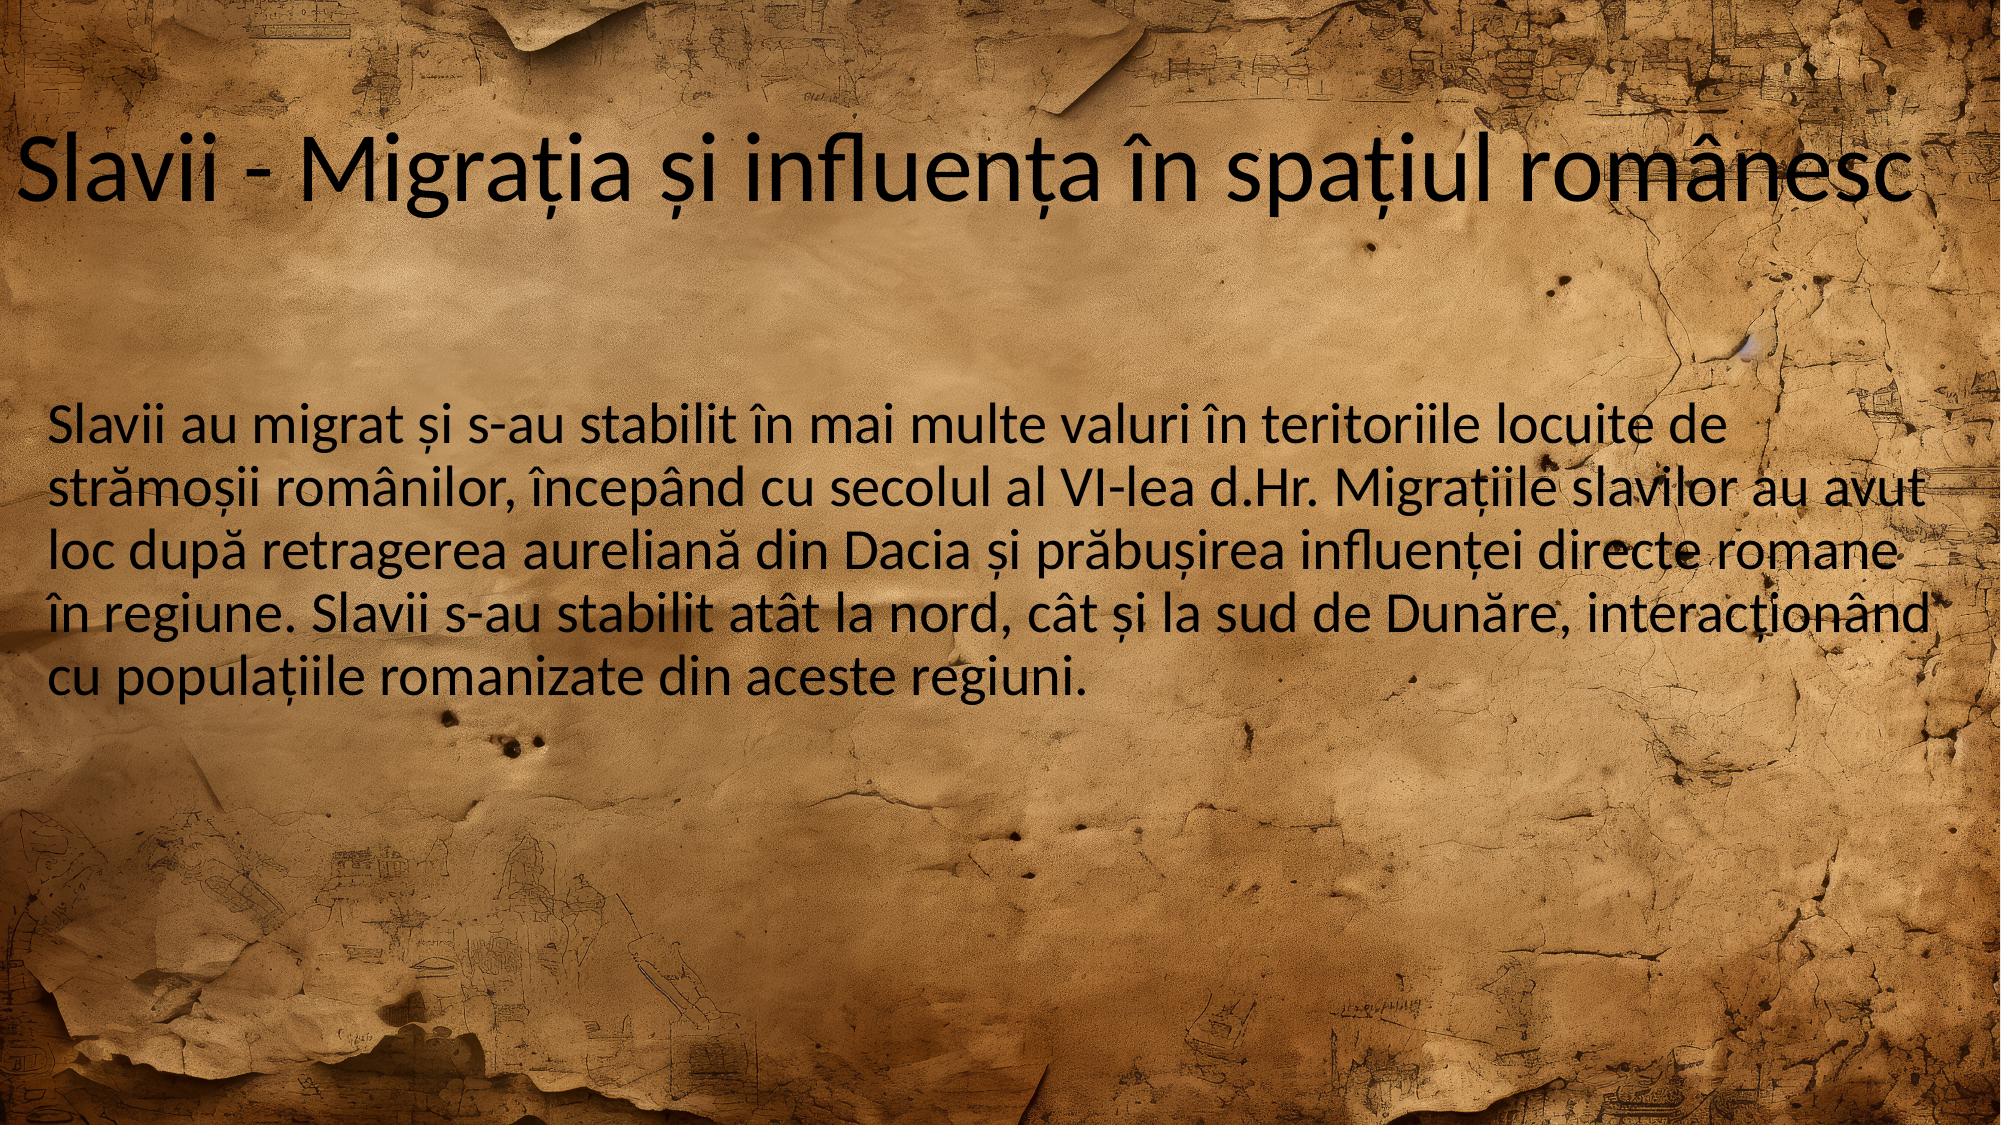

# Slavii - Migrația și influența în spațiul românesc
Slavii au migrat și s-au stabilit în mai multe valuri în teritoriile locuite de strămoșii românilor, începând cu secolul al VI-lea d.Hr. Migrațiile slavilor au avut loc după retragerea aureliană din Dacia și prăbușirea influenței directe romane în regiune. Slavii s-au stabilit atât la nord, cât și la sud de Dunăre, interacționând cu populațiile romanizate din aceste regiuni.